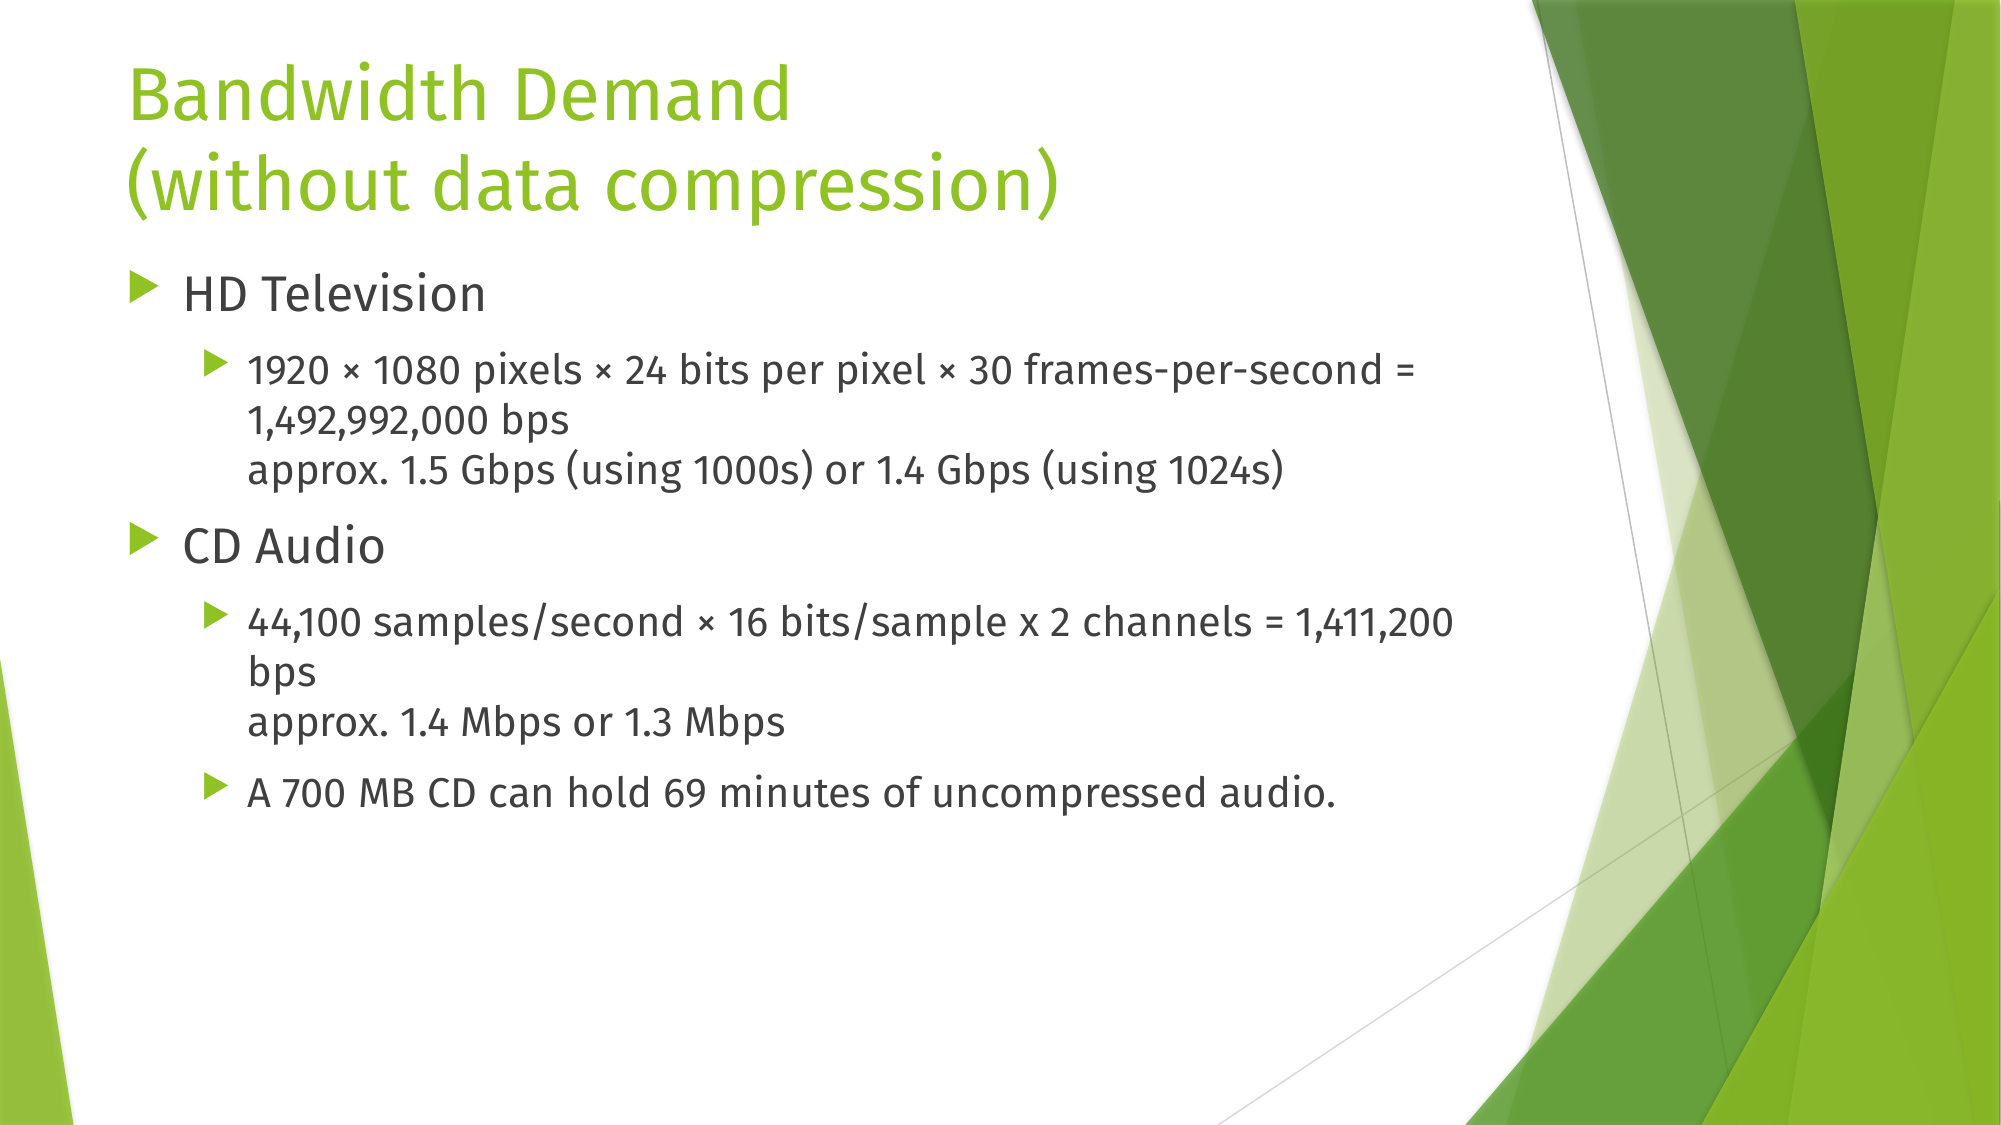

# Bandwidth Demand (without data compression)
HD Television
1920 × 1080 pixels × 24 bits per pixel × 30 frames-per-second = 1,492,992,000 bps
approx. 1.5 Gbps (using 1000s) or 1.4 Gbps (using 1024s)
CD Audio
44,100 samples/second × 16 bits/sample x 2 channels = 1,411,200 bps
approx. 1.4 Mbps or 1.3 Mbps
A 700 MB CD can hold 69 minutes of uncompressed audio.